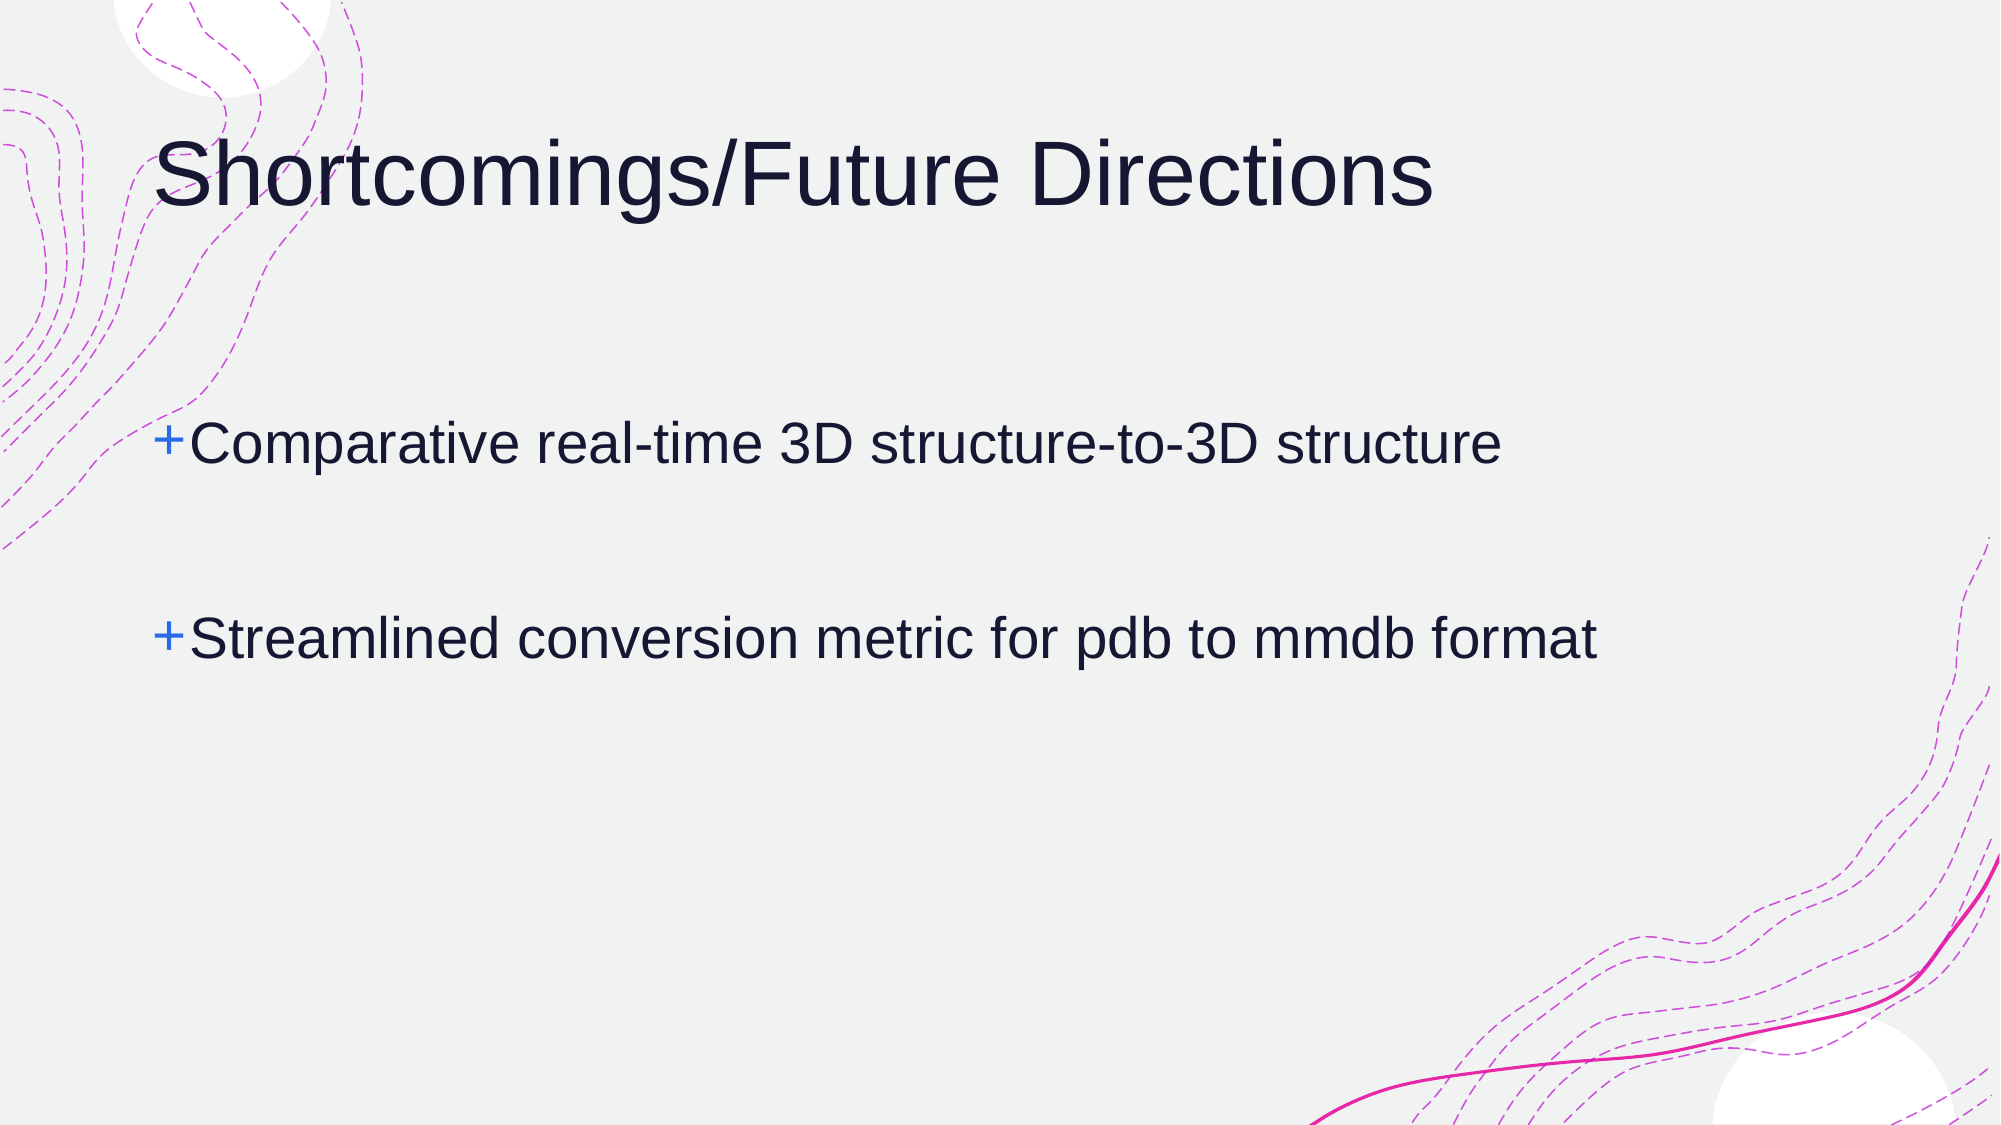

# Shortcomings/Future Directions

Comparative real-time 3D structure-to-3D structure

Streamlined conversion metric for pdb to mmdb format